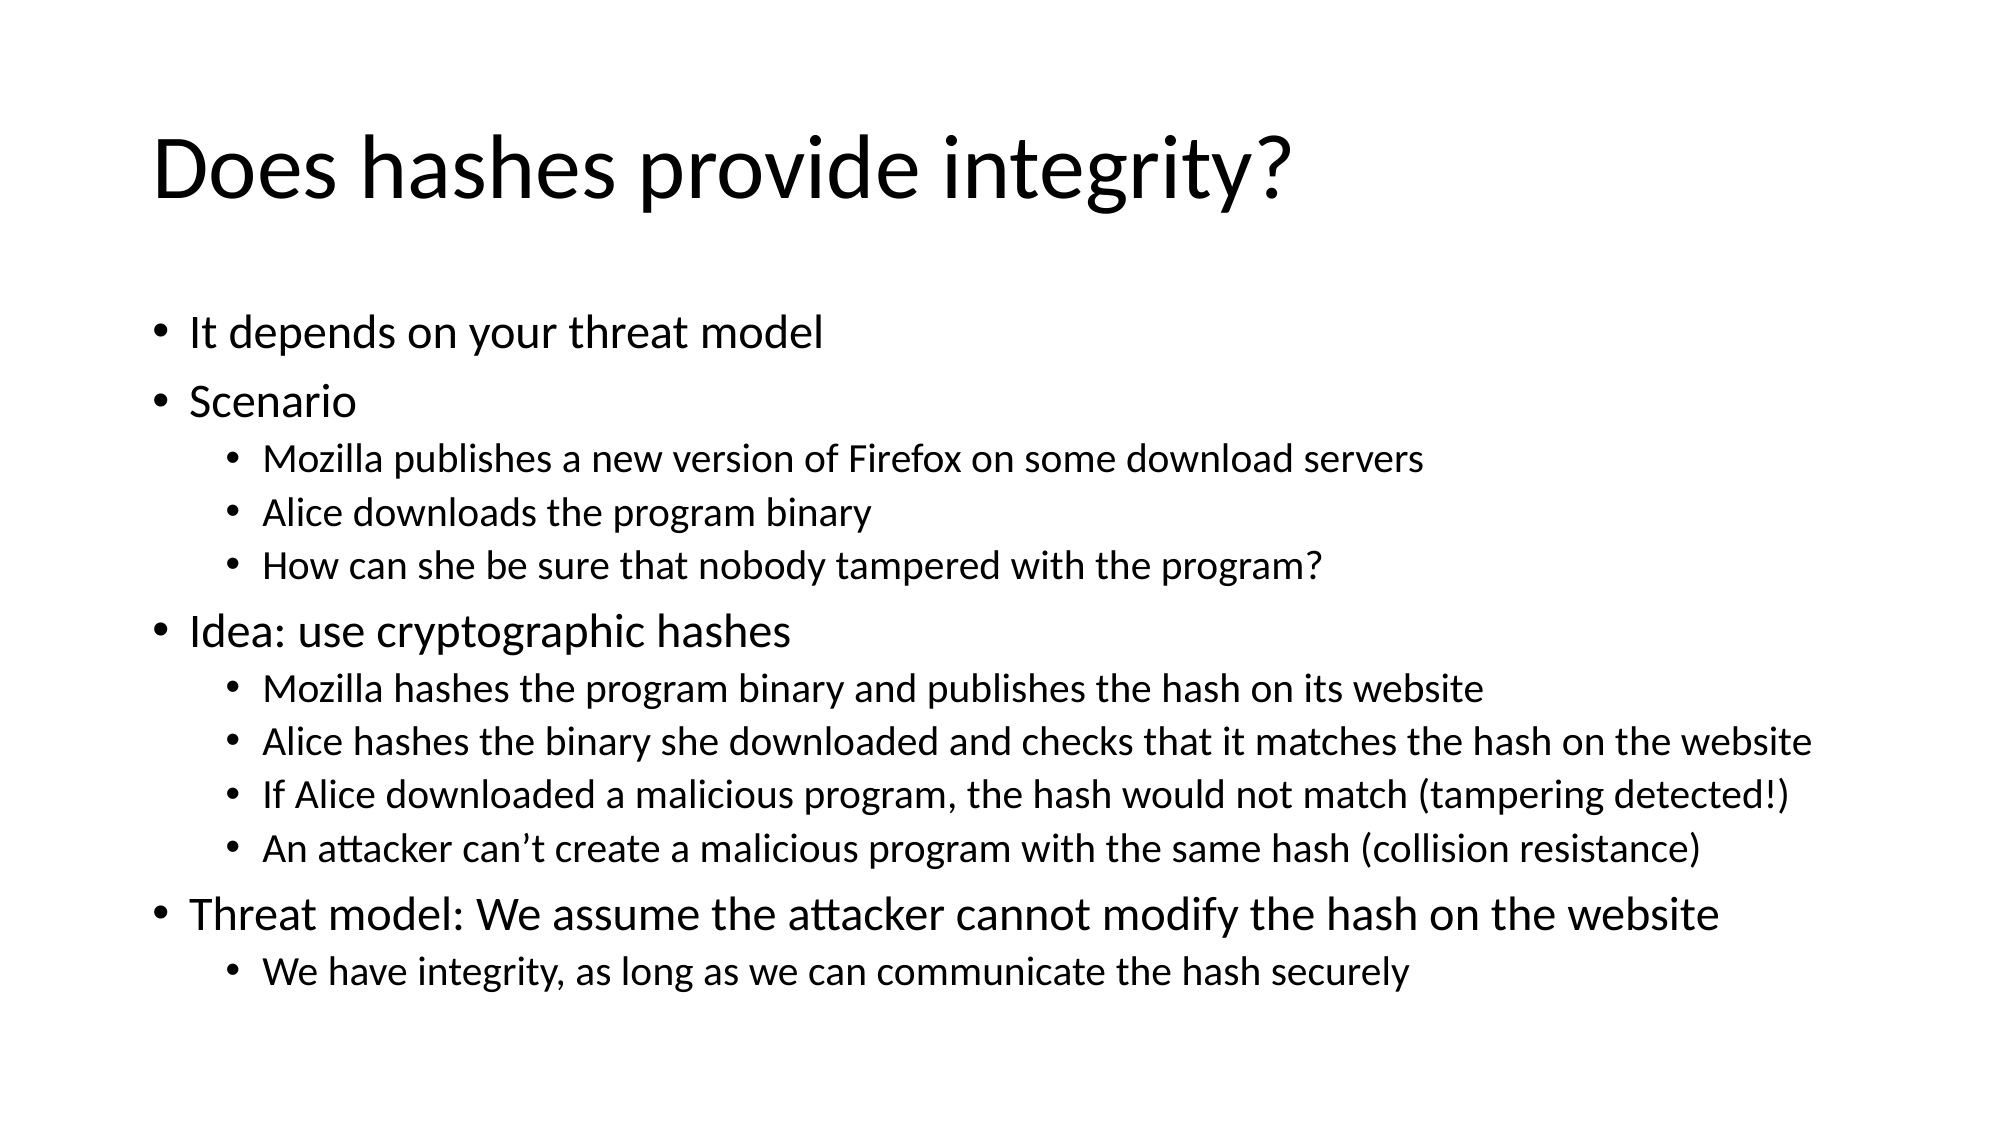

# Does hashes provide integrity?
It depends on your threat model
Scenario
Mozilla publishes a new version of Firefox on some download servers
Alice downloads the program binary
How can she be sure that nobody tampered with the program?
Idea: use cryptographic hashes
Mozilla hashes the program binary and publishes the hash on its website
Alice hashes the binary she downloaded and checks that it matches the hash on the website
If Alice downloaded a malicious program, the hash would not match (tampering detected!)
An attacker can’t create a malicious program with the same hash (collision resistance)
Threat model: We assume the attacker cannot modify the hash on the website
We have integrity, as long as we can communicate the hash securely